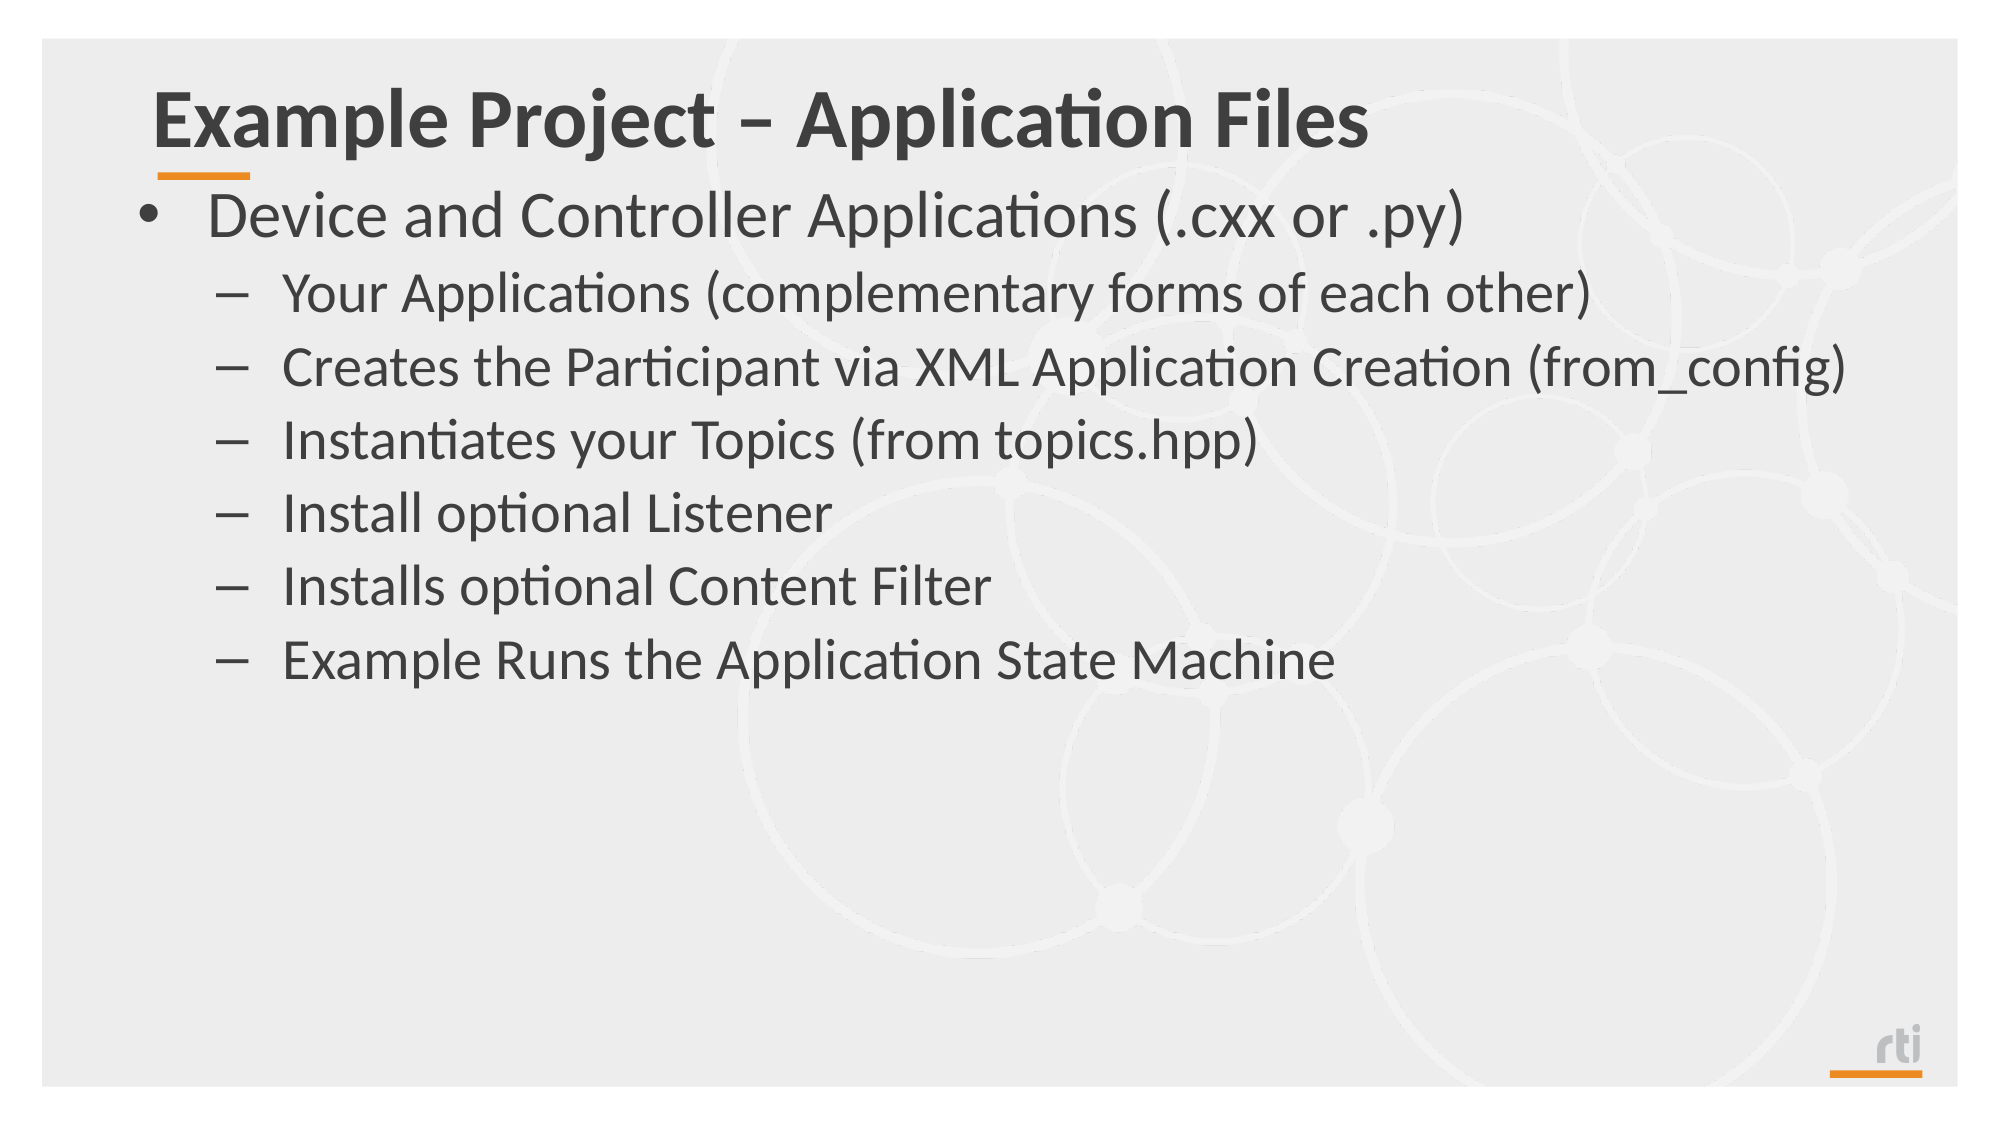

# Example Project – Application Files
Device and Controller Applications (.cxx or .py)
Your Applications (complementary forms of each other)
Creates the Participant via XML Application Creation (from_config)
Instantiates your Topics (from topics.hpp)
Install optional Listener
Installs optional Content Filter
Example Runs the Application State Machine